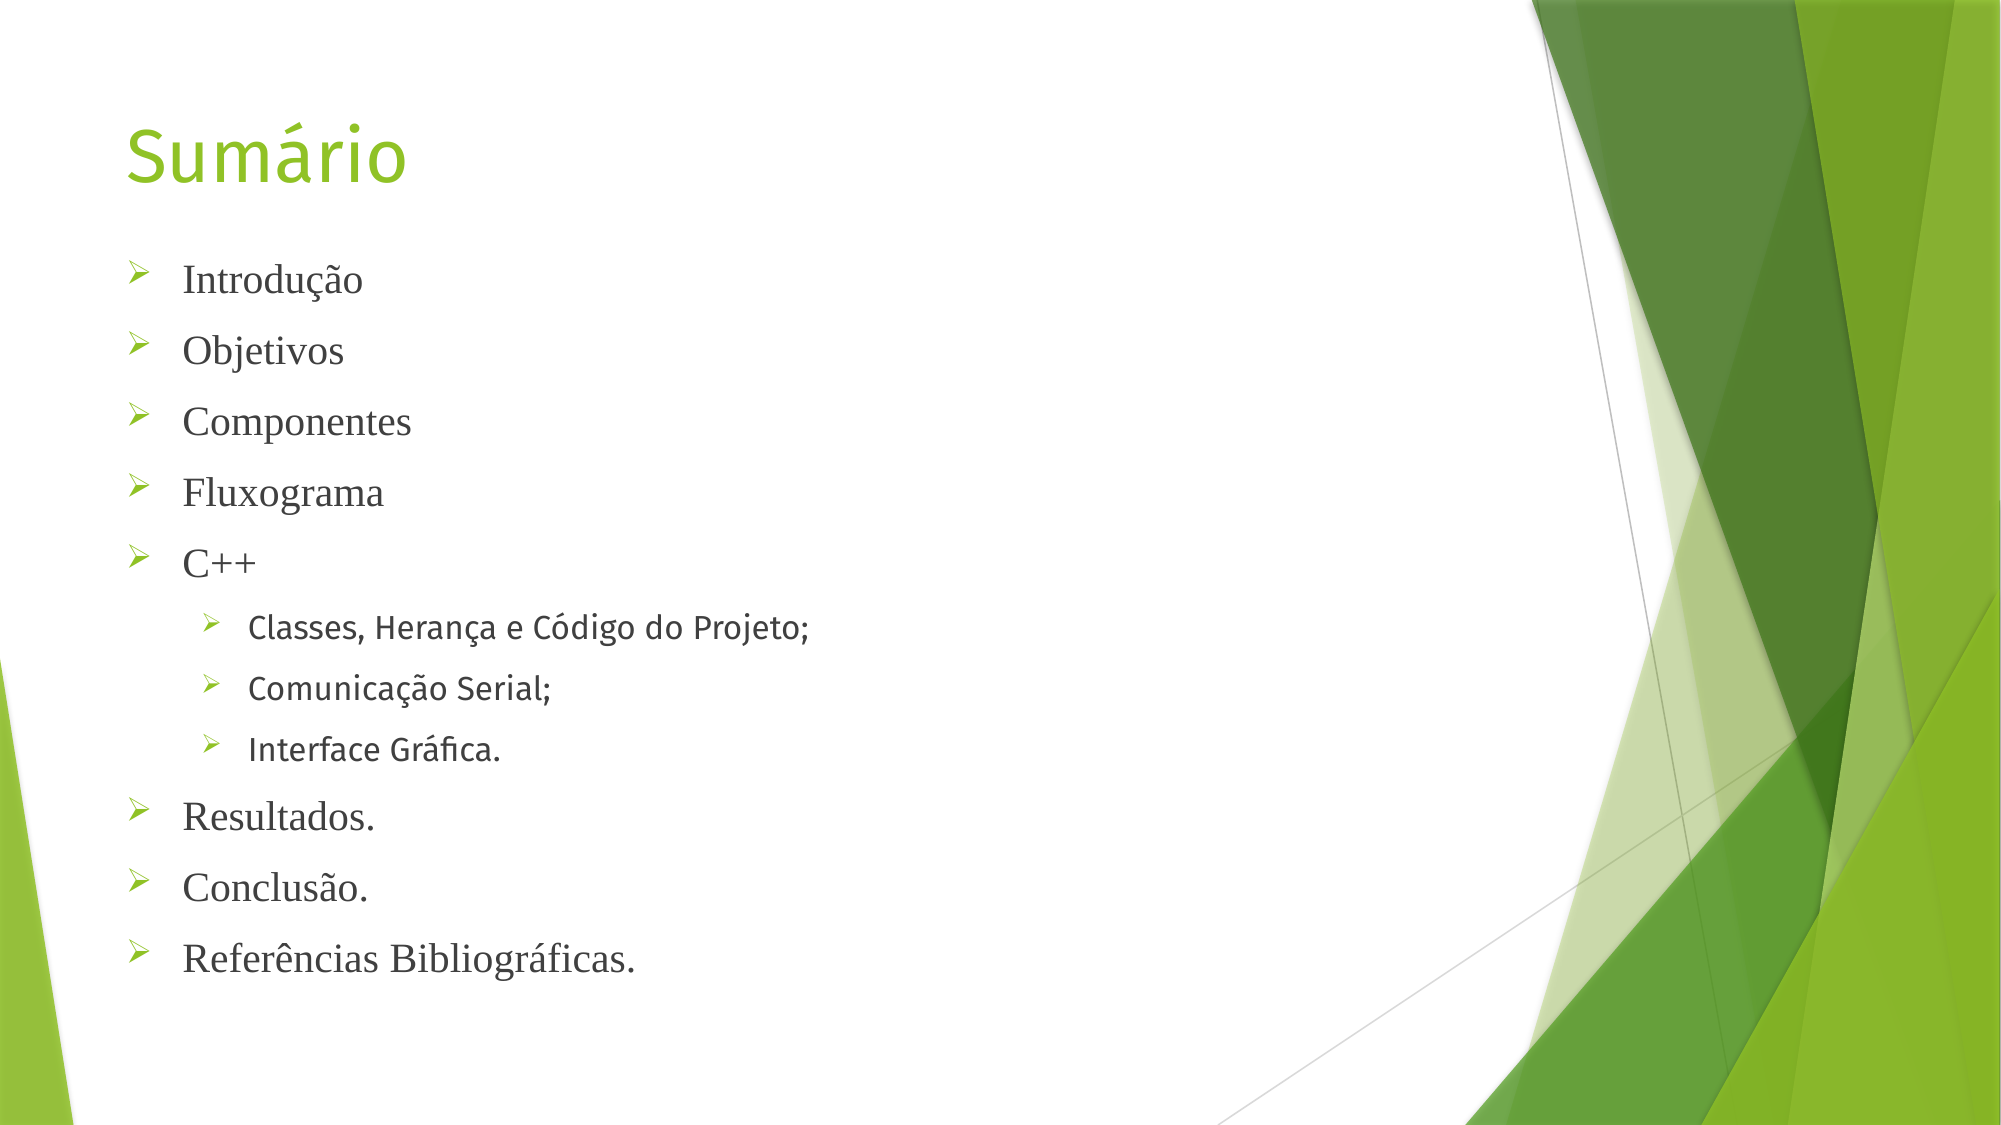

# Sumário
Introdução
Objetivos
Componentes
Fluxograma
C++
Classes, Herança e Código do Projeto;
Comunicação Serial;
Interface Gráfica.
Resultados.
Conclusão.
Referências Bibliográficas.